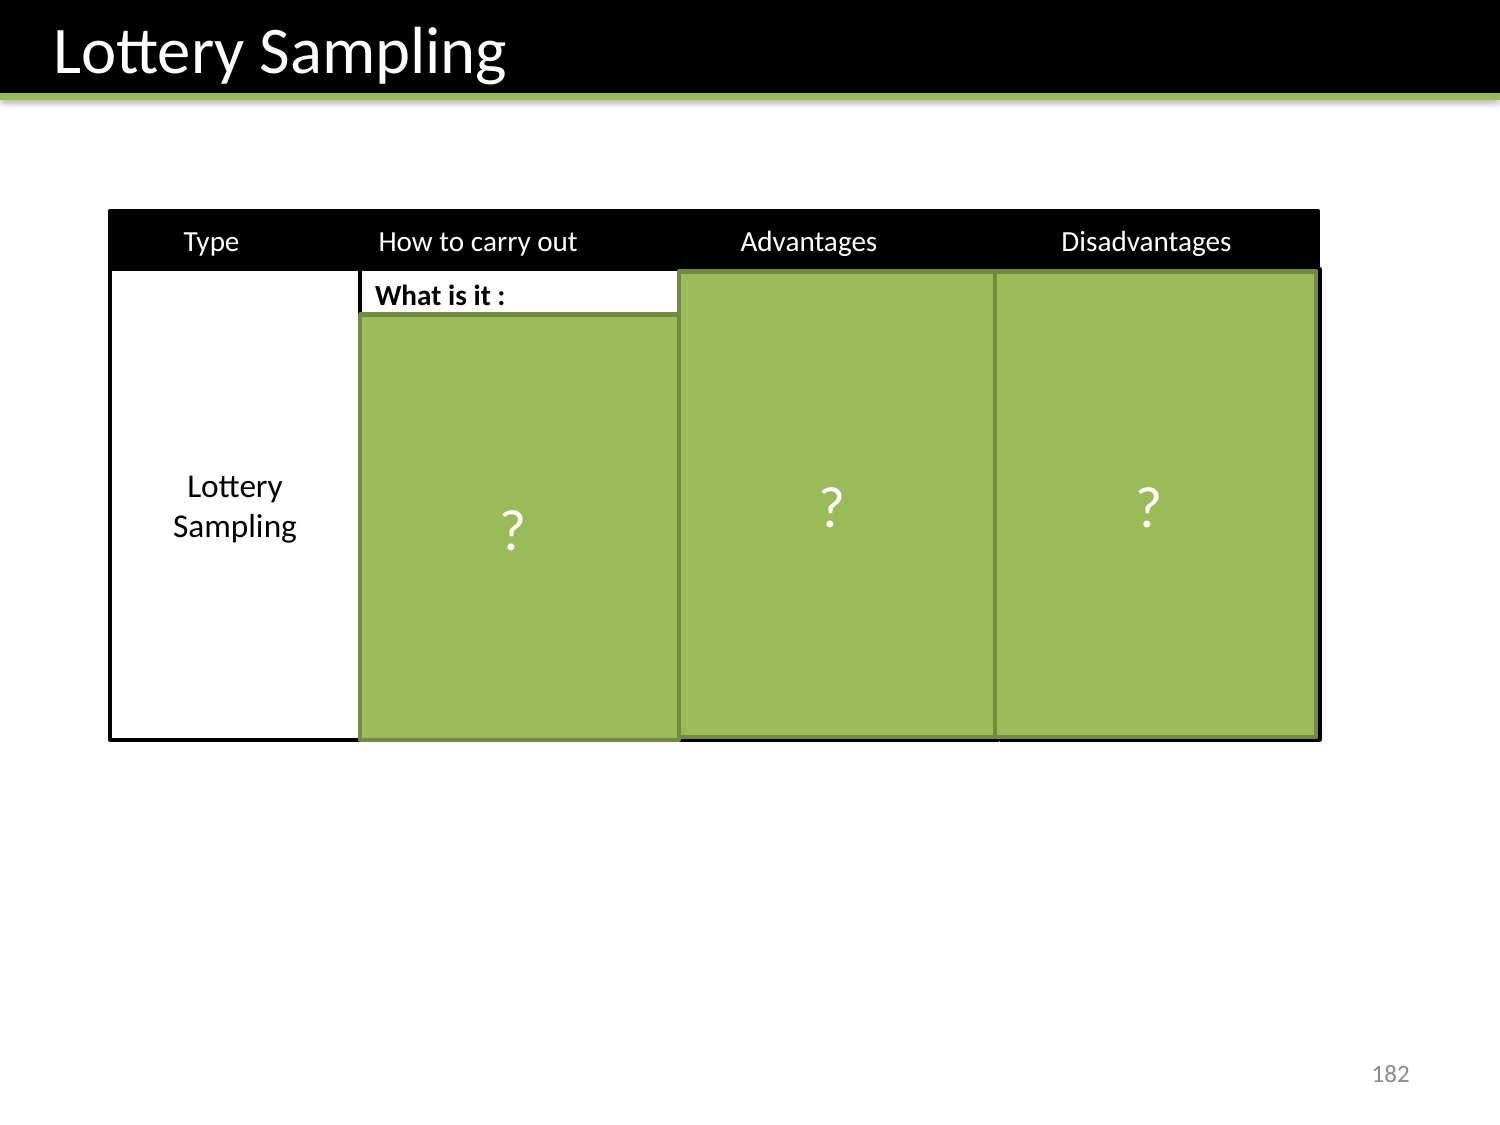

Lottery Sampling
Type
How to carry out
Advantages
Disadvantages
The tickets are drawn at random.
It is easy to use.
Each ticket has a known chance of selection.
Lottery Sampling
What is it :
Each element of population identified by some characteristic put on a ticket. Tickets drawn randomly from container (without replacement).

It is not suitable where the population size is large.
A sampling frame is needed.
?
?
?
182